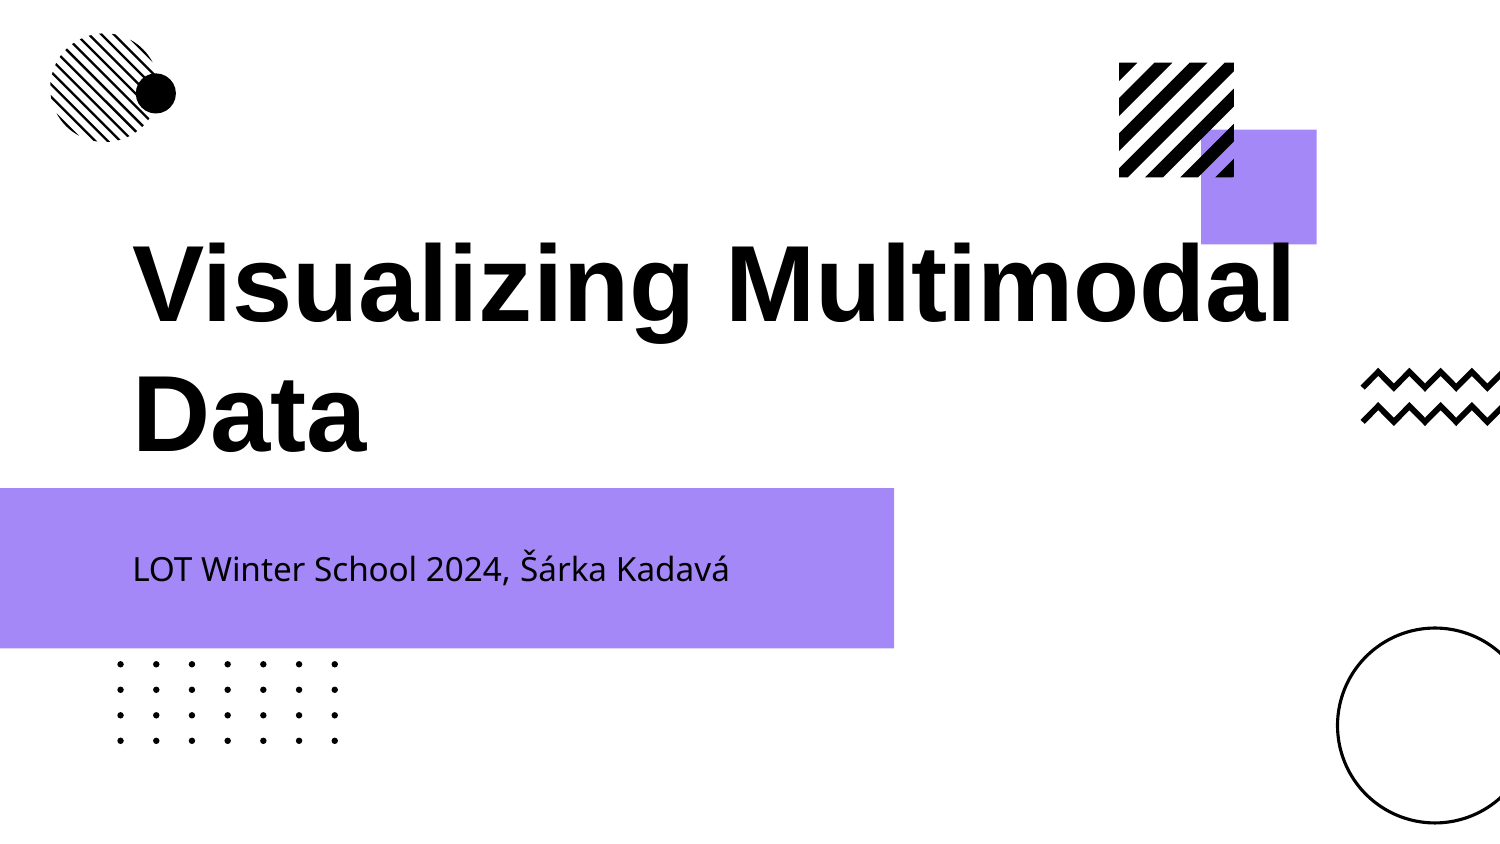

# Visualizing Multimodal Data

LOT Winter School 2024, Šárka Kadavá